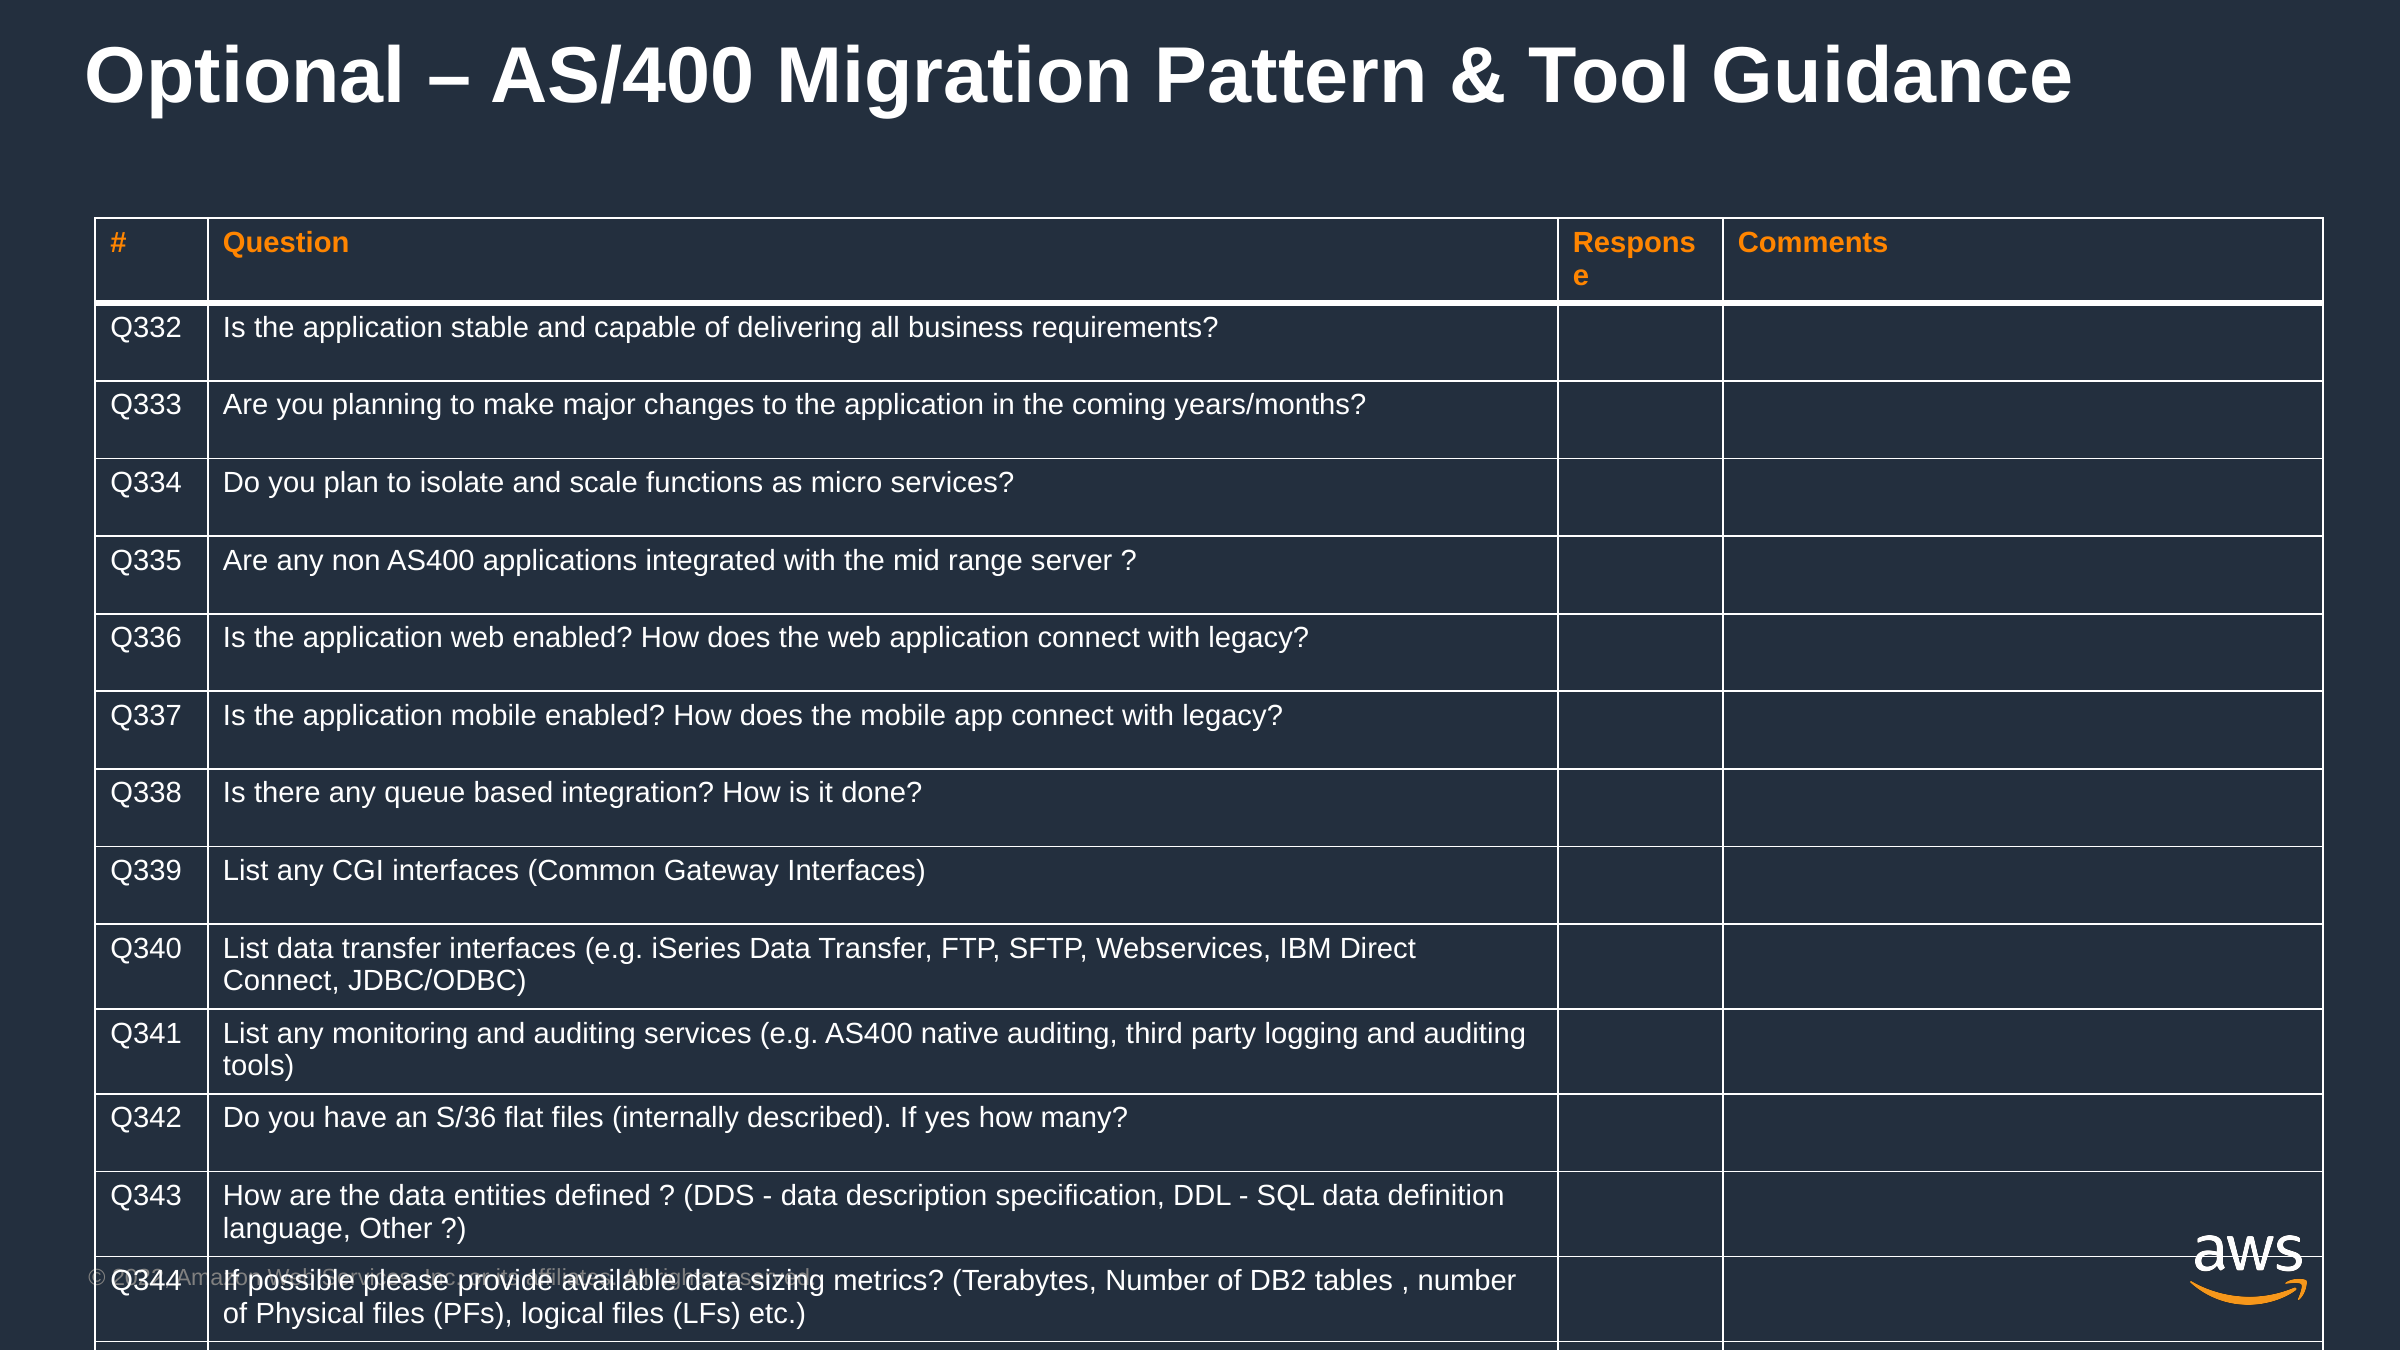

Optional – AS/400 Migration Pattern & Tool Guidance
| # | Question | Response | Comments |
| --- | --- | --- | --- |
| Q332 | Is the application stable and capable of delivering all business requirements? |  |  |
| Q333 | Are you planning to make major changes to the application in the coming years/months? |  |  |
| Q334 | Do you plan to isolate and scale functions as micro services? |  |  |
| Q335 | Are any non AS400 applications integrated with the mid range server ? |  |  |
| Q336 | Is the application web enabled? How does the web application connect with legacy? |  |  |
| Q337 | Is the application mobile enabled? How does the mobile app connect with legacy? |  |  |
| Q338 | Is there any queue based integration? How is it done? |  |  |
| Q339 | List any CGI interfaces (Common Gateway Interfaces) |  |  |
| Q340 | List data transfer interfaces (e.g. iSeries Data Transfer, FTP, SFTP, Webservices, IBM Direct Connect, JDBC/ODBC) |  |  |
| Q341 | List any monitoring and auditing services (e.g. AS400 native auditing, third party logging and auditing tools) |  |  |
| Q342 | Do you have an S/36 flat files (internally described). If yes how many? |  |  |
| Q343 | How are the data entities defined ? (DDS - data description specification, DDL - SQL data definition language, Other ?) |  |  |
| Q344 | If possible please provide available data sizing metrics? (Terabytes, Number of DB2 tables , number of Physical files (PFs), logical files (LFs) etc.) |  |  |
| Q345 | Are you are using the Midrange(AS400) data as backing for an external database like PostgreSQL, MongoDB, REDIS in PASE? If so please provide detail |  |  |
| Q346 | Is your data warehouse hosted on the AS/400 Or is it external to the AS/400? |  |  |
| Q347 | Have you integrated any reporting applications/analytics with the backend? |  |  |